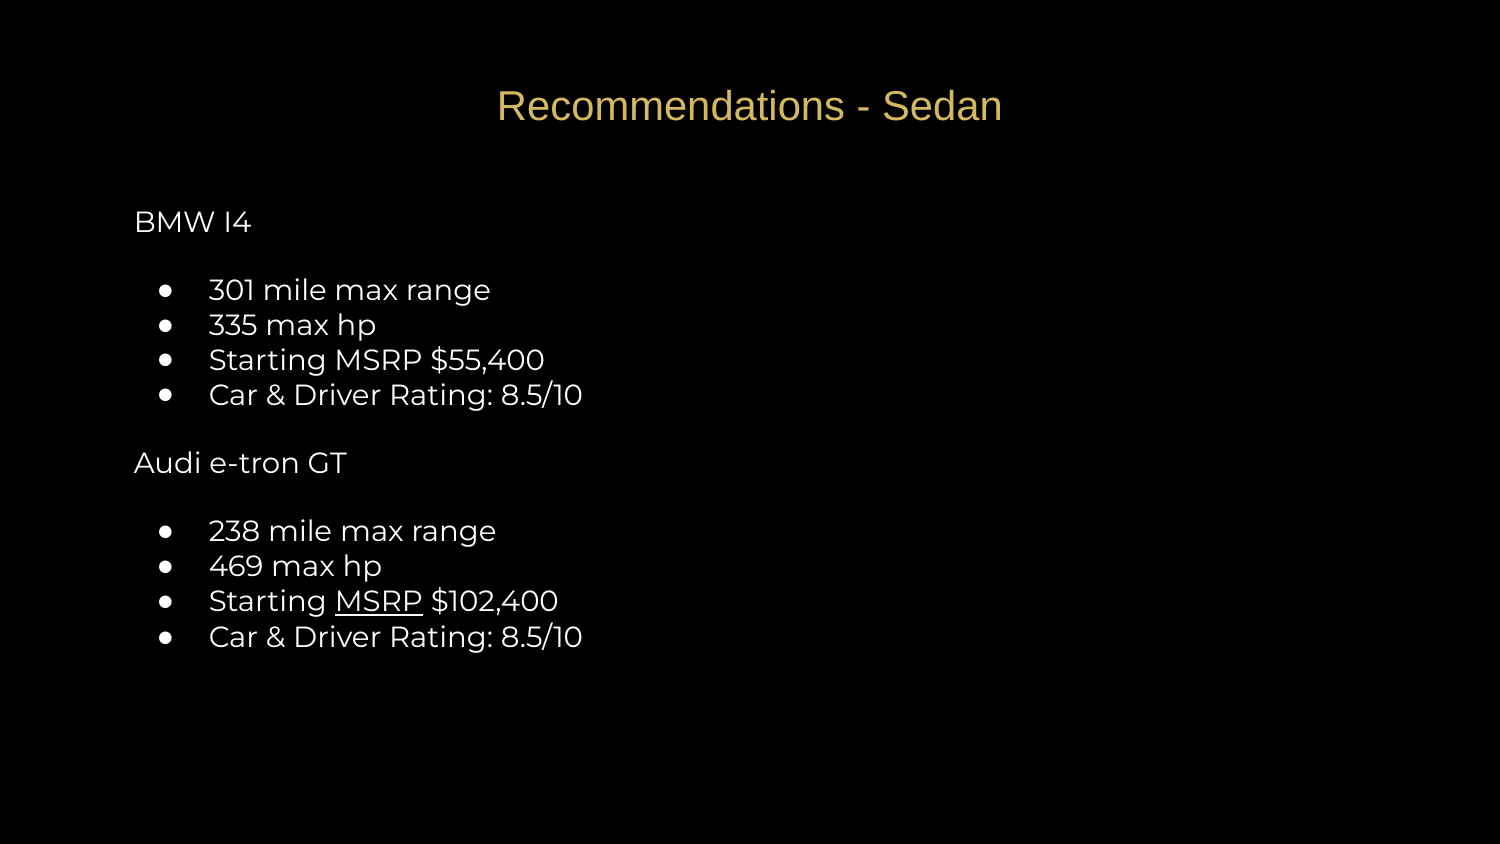

# Recommendations - Sedan
BMW I4
301 mile max range
335 max hp
Starting MSRP $55,400
Car & Driver Rating: 8.5/10
Audi e-tron GT
238 mile max range
469 max hp
Starting MSRP $102,400
Car & Driver Rating: 8.5/10